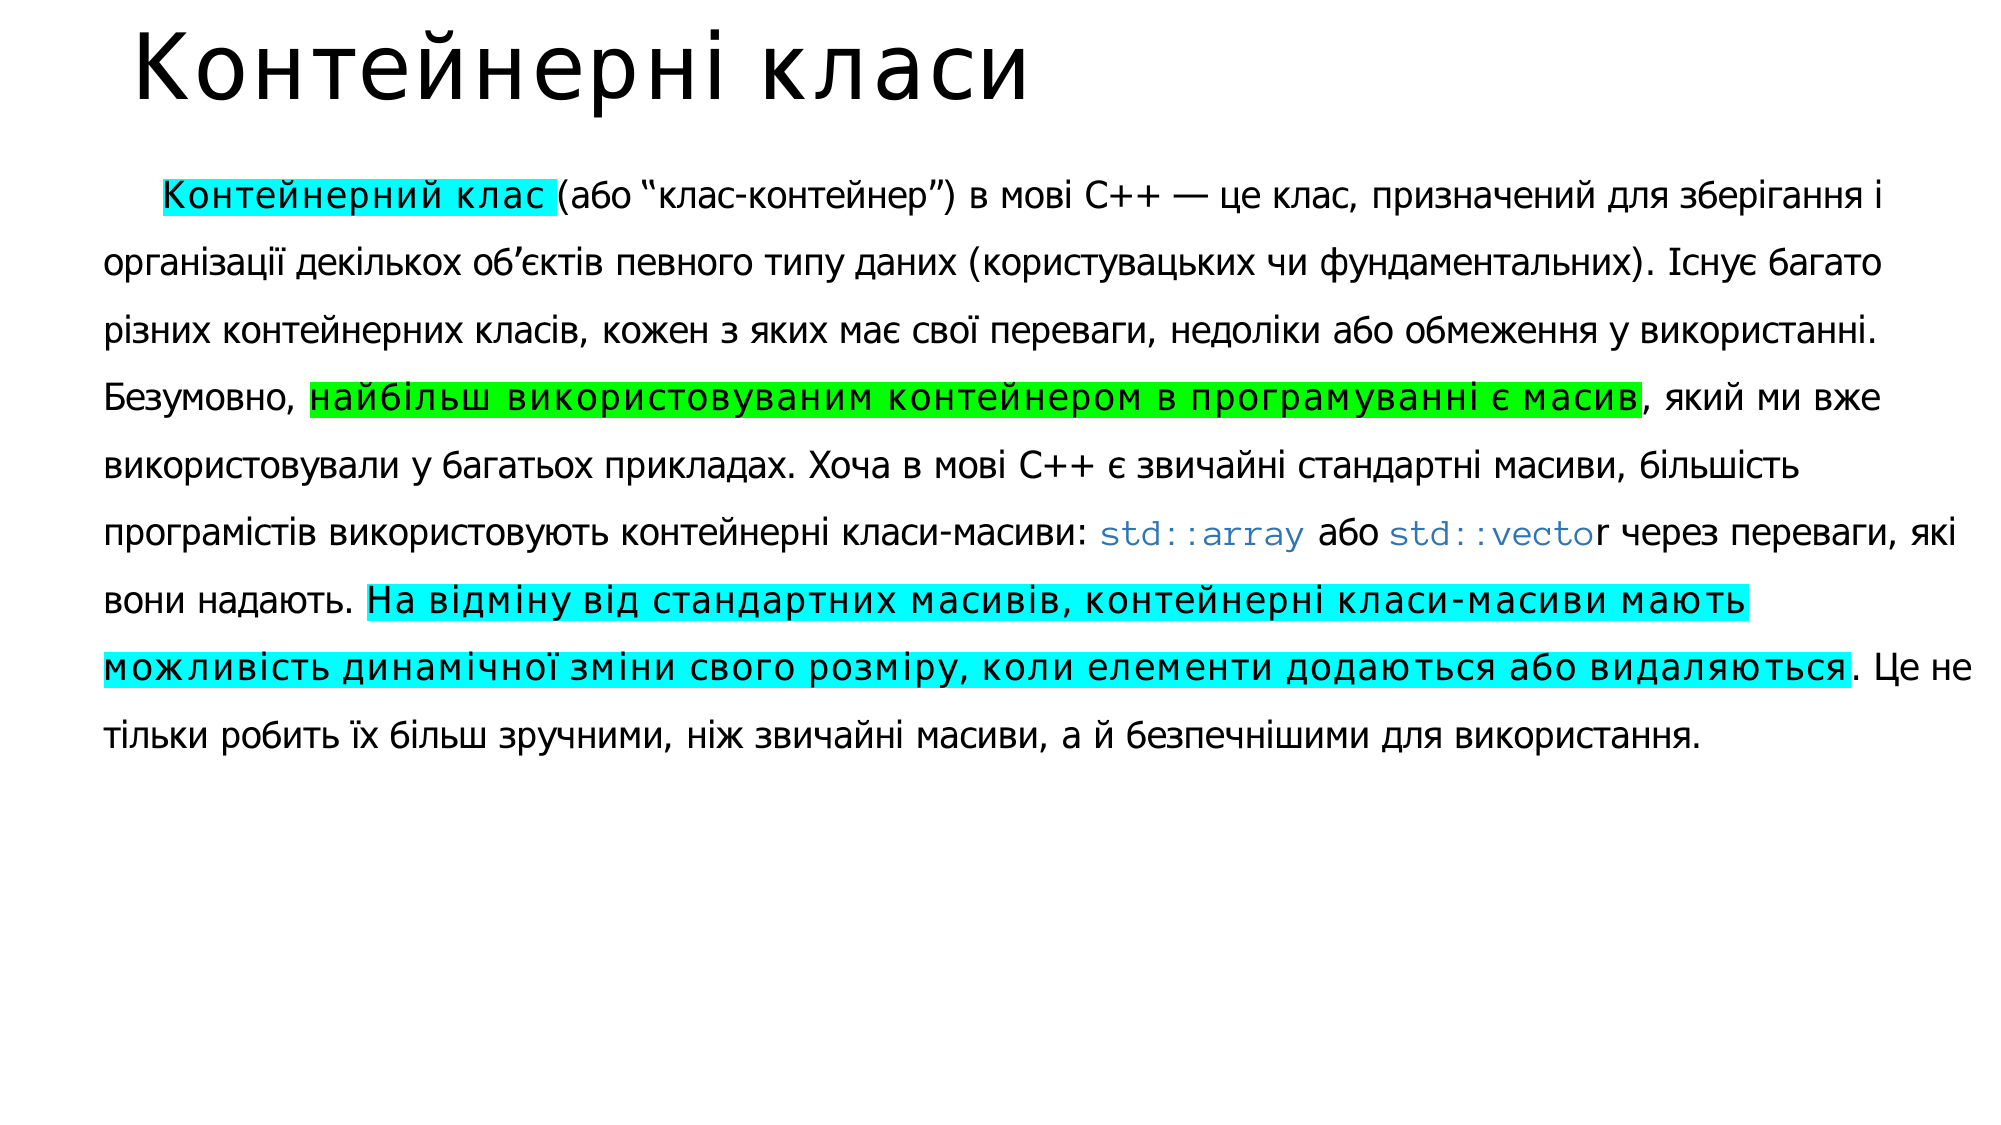

# Контейнерні класи
Контейнерний клас (або “клас-контейнер”) в мові C++ — це клас, призначений для зберігання і організації декількох об’єктів певного типу даних (користувацьких чи фундаментальних). Існує багато різних контейнерних класів, кожен з яких має свої переваги, недоліки або обмеження у використанні. Безумовно, найбільш використовуваним контейнером в програмуванні є масив, який ми вже використовували у багатьох прикладах. Хоча в мові C++ є звичайні стандартні масиви, більшість програмістів використовують контейнерні класи-масиви: std::array або std::vector через переваги, які вони надають. На відміну від стандартних масивів, контейнерні класи-масиви мають можливість динамічної зміни свого розміру, коли елементи додаються або видаляються. Це не тільки робить їх більш зручними, ніж звичайні масиви, а й безпечнішими для використання.